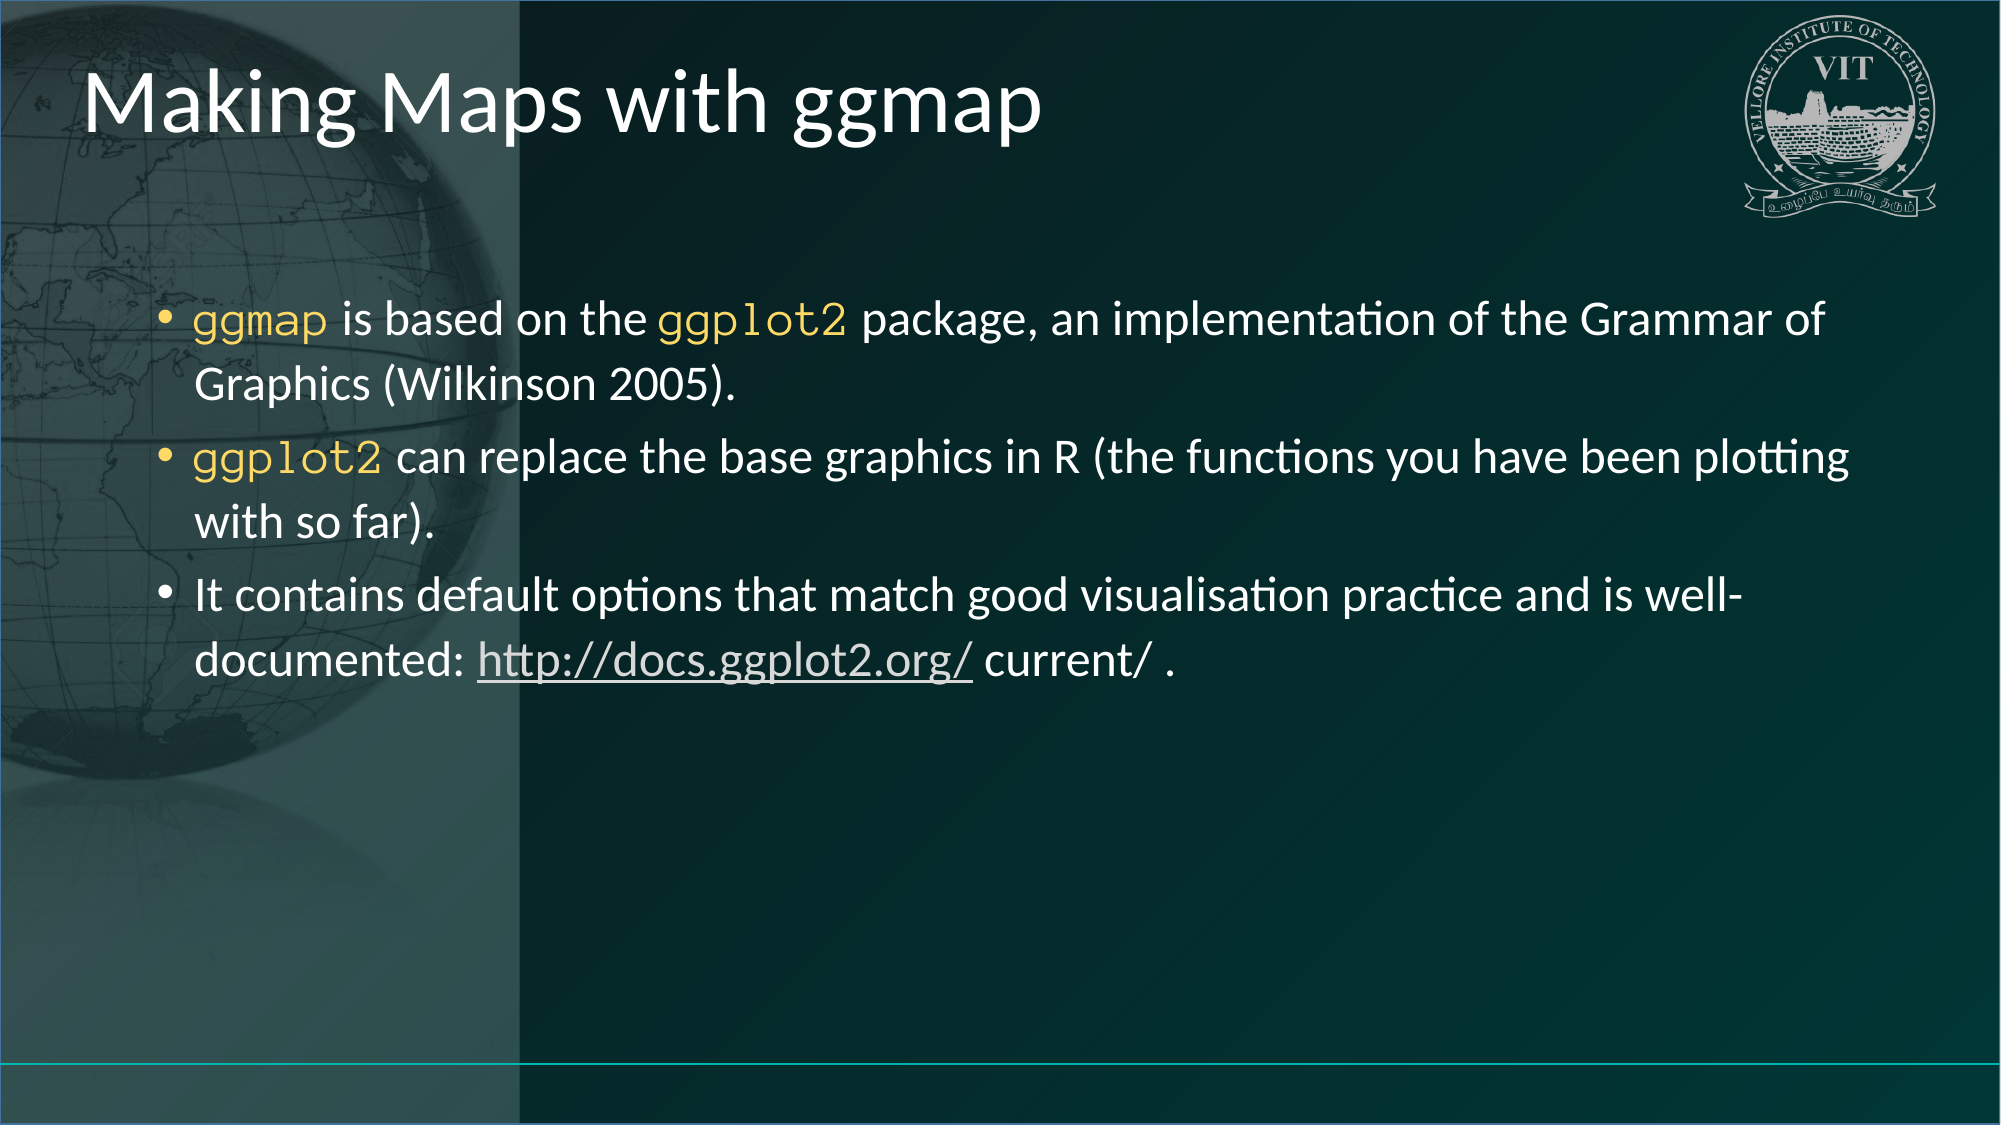

# Making Maps with ggmap
ggmap is based on the ggplot2 package, an implementation of the Grammar of Graphics (Wilkinson 2005).
ggplot2 can replace the base graphics in R (the functions you have been plotting with so far).
It contains default options that match good visualisation practice and is well-documented: http://docs.ggplot2.org/ current/ .